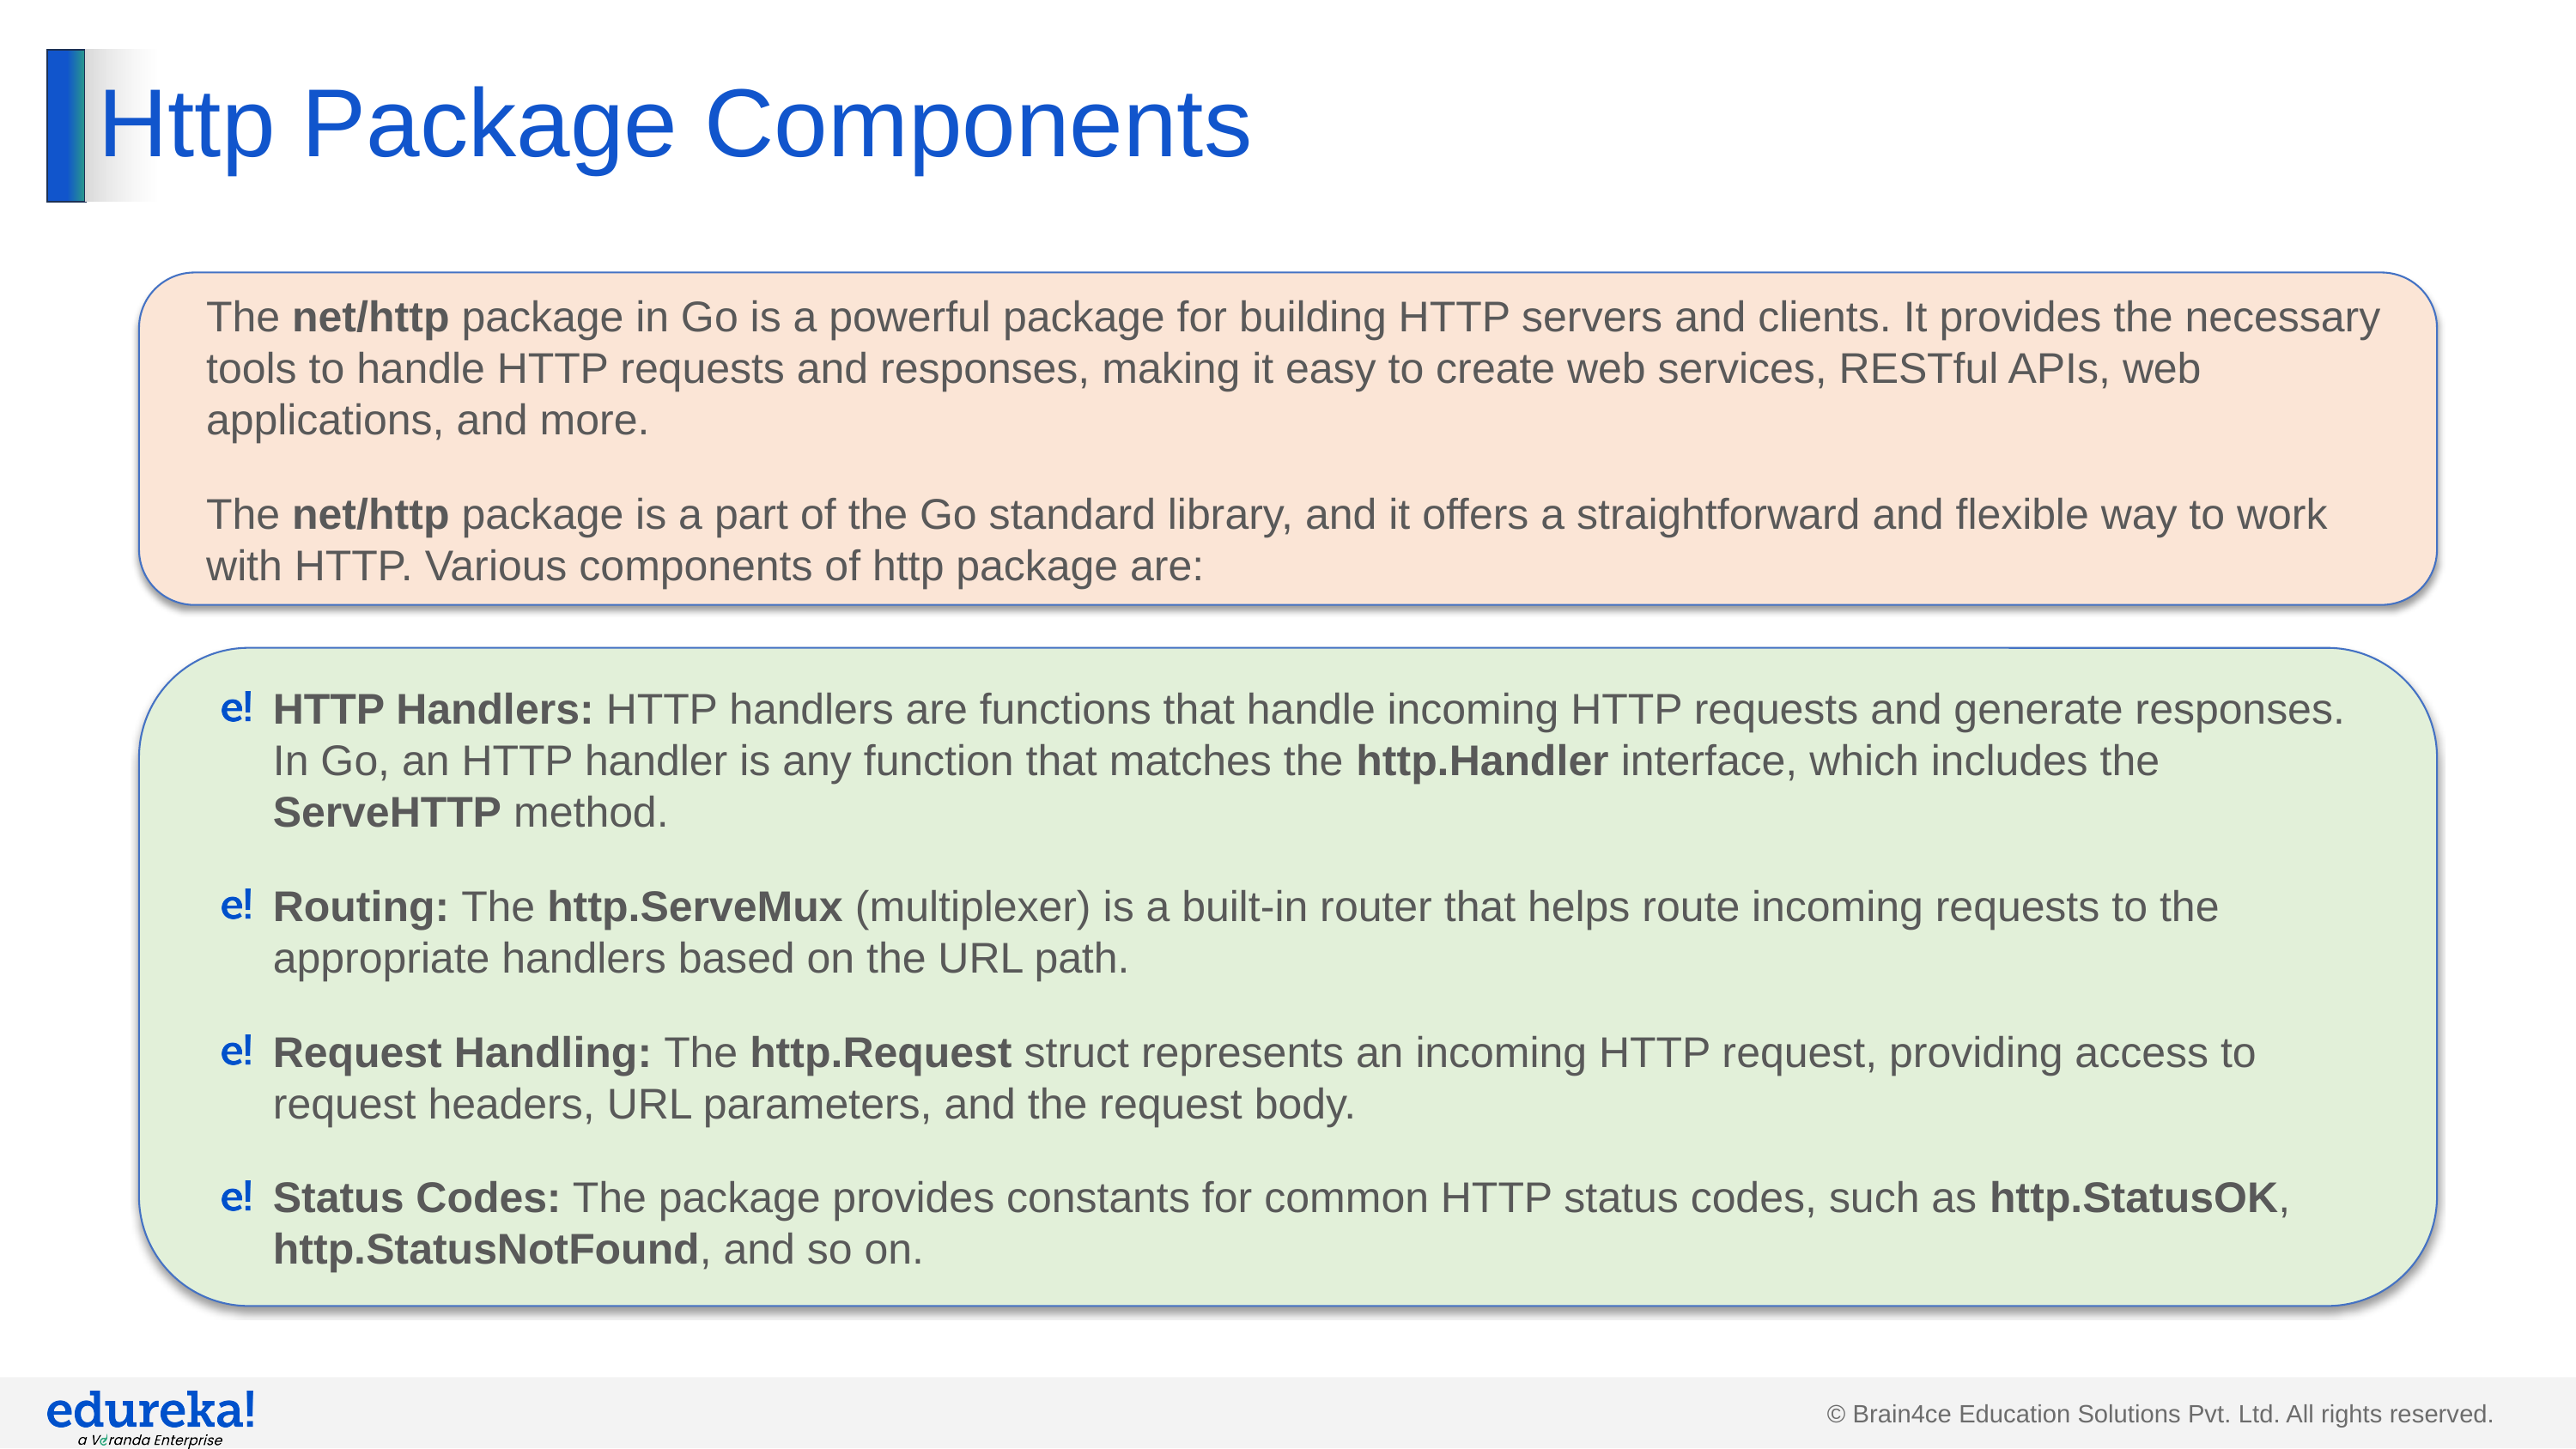

# Http Package Components
The net/http package in Go is a powerful package for building HTTP servers and clients. It provides the necessary tools to handle HTTP requests and responses, making it easy to create web services, RESTful APIs, web applications, and more.
The net/http package is a part of the Go standard library, and it offers a straightforward and flexible way to work with HTTP. Various components of http package are:
HTTP Handlers: HTTP handlers are functions that handle incoming HTTP requests and generate responses. In Go, an HTTP handler is any function that matches the http.Handler interface, which includes the ServeHTTP method.
Routing: The http.ServeMux (multiplexer) is a built-in router that helps route incoming requests to the appropriate handlers based on the URL path.
Request Handling: The http.Request struct represents an incoming HTTP request, providing access to request headers, URL parameters, and the request body.
Status Codes: The package provides constants for common HTTP status codes, such as http.StatusOK, http.StatusNotFound, and so on.